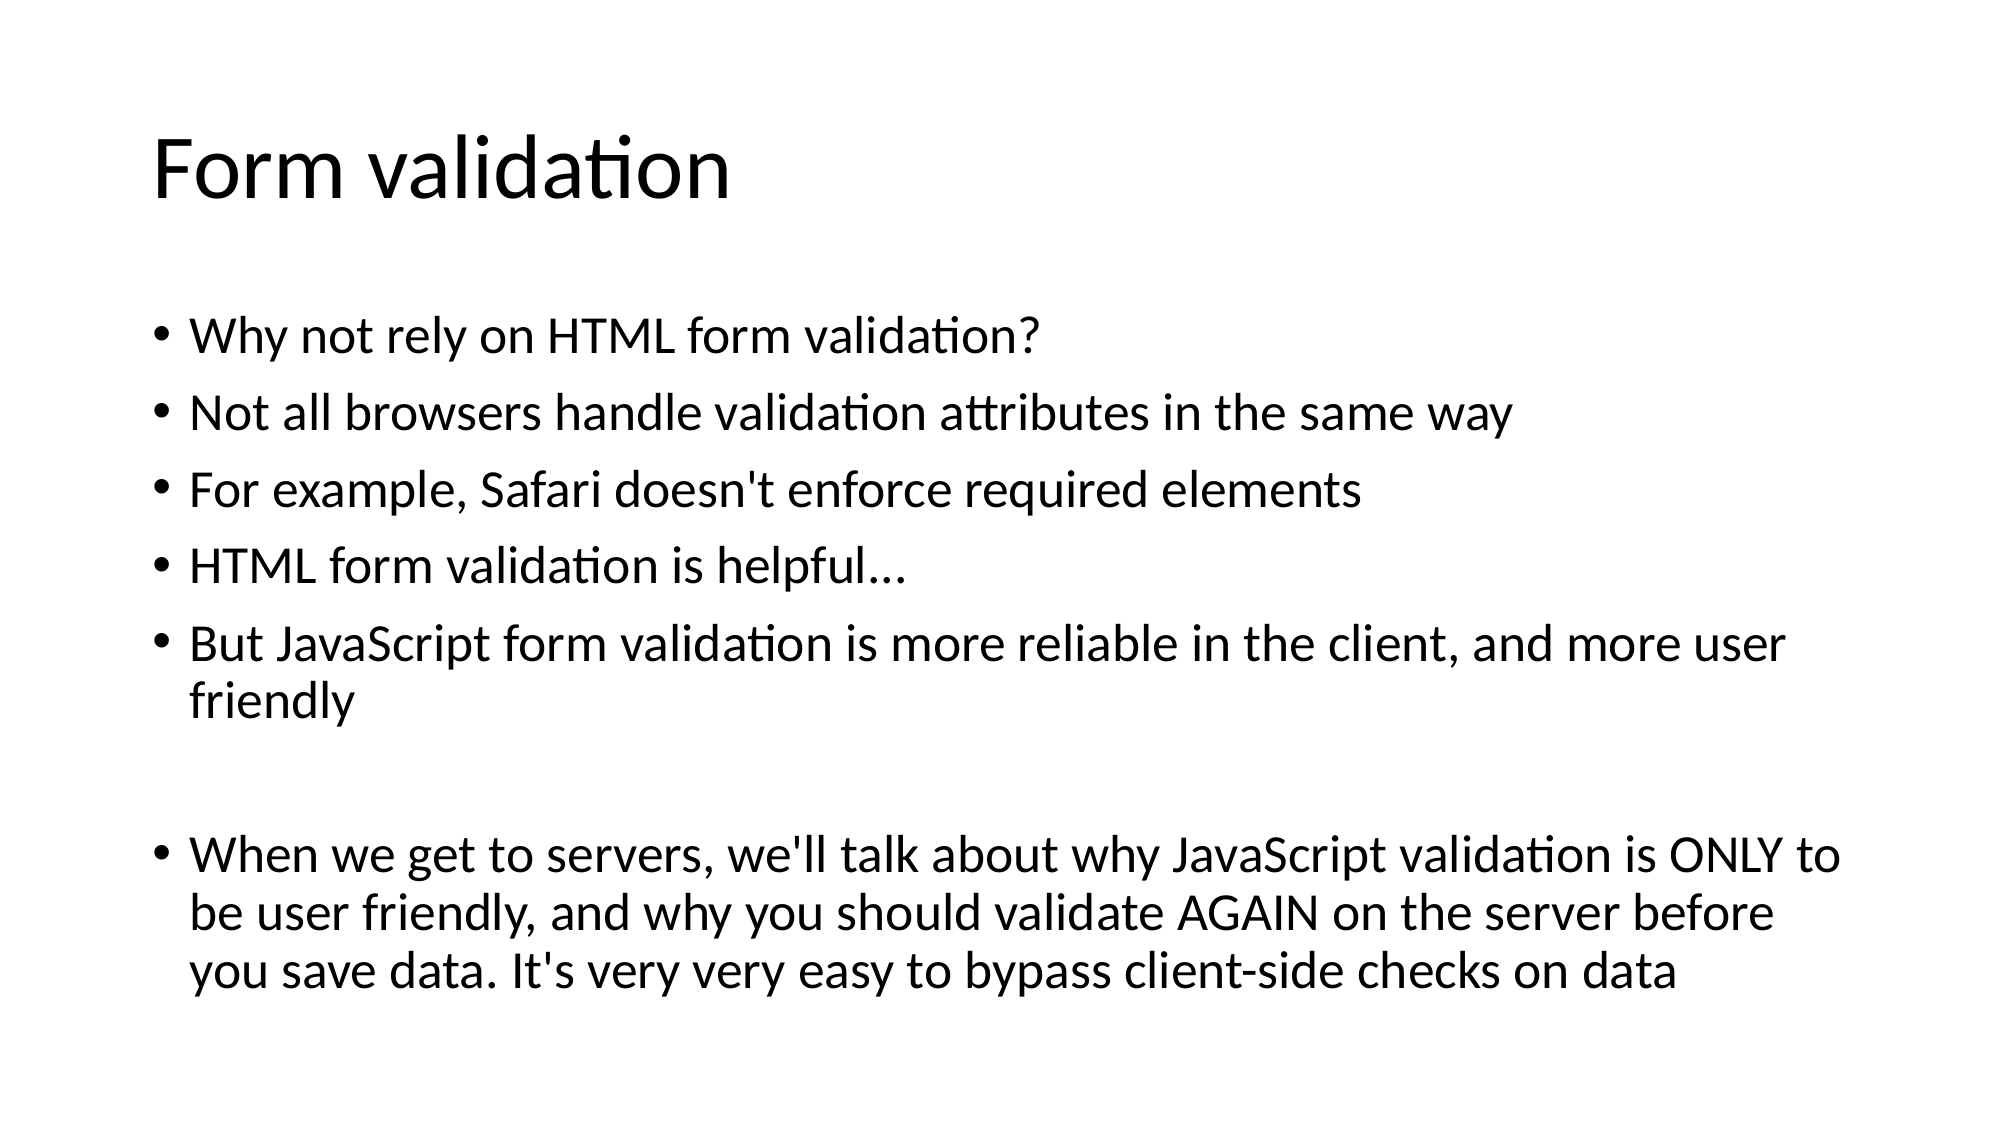

# Form validation
Why not rely on HTML form validation?
Not all browsers handle validation attributes in the same way
For example, Safari doesn't enforce required elements
HTML form validation is helpful...
But JavaScript form validation is more reliable in the client, and more user friendly

When we get to servers, we'll talk about why JavaScript validation is ONLY to be user friendly, and why you should validate AGAIN on the server before you save data. It's very very easy to bypass client-side checks on data